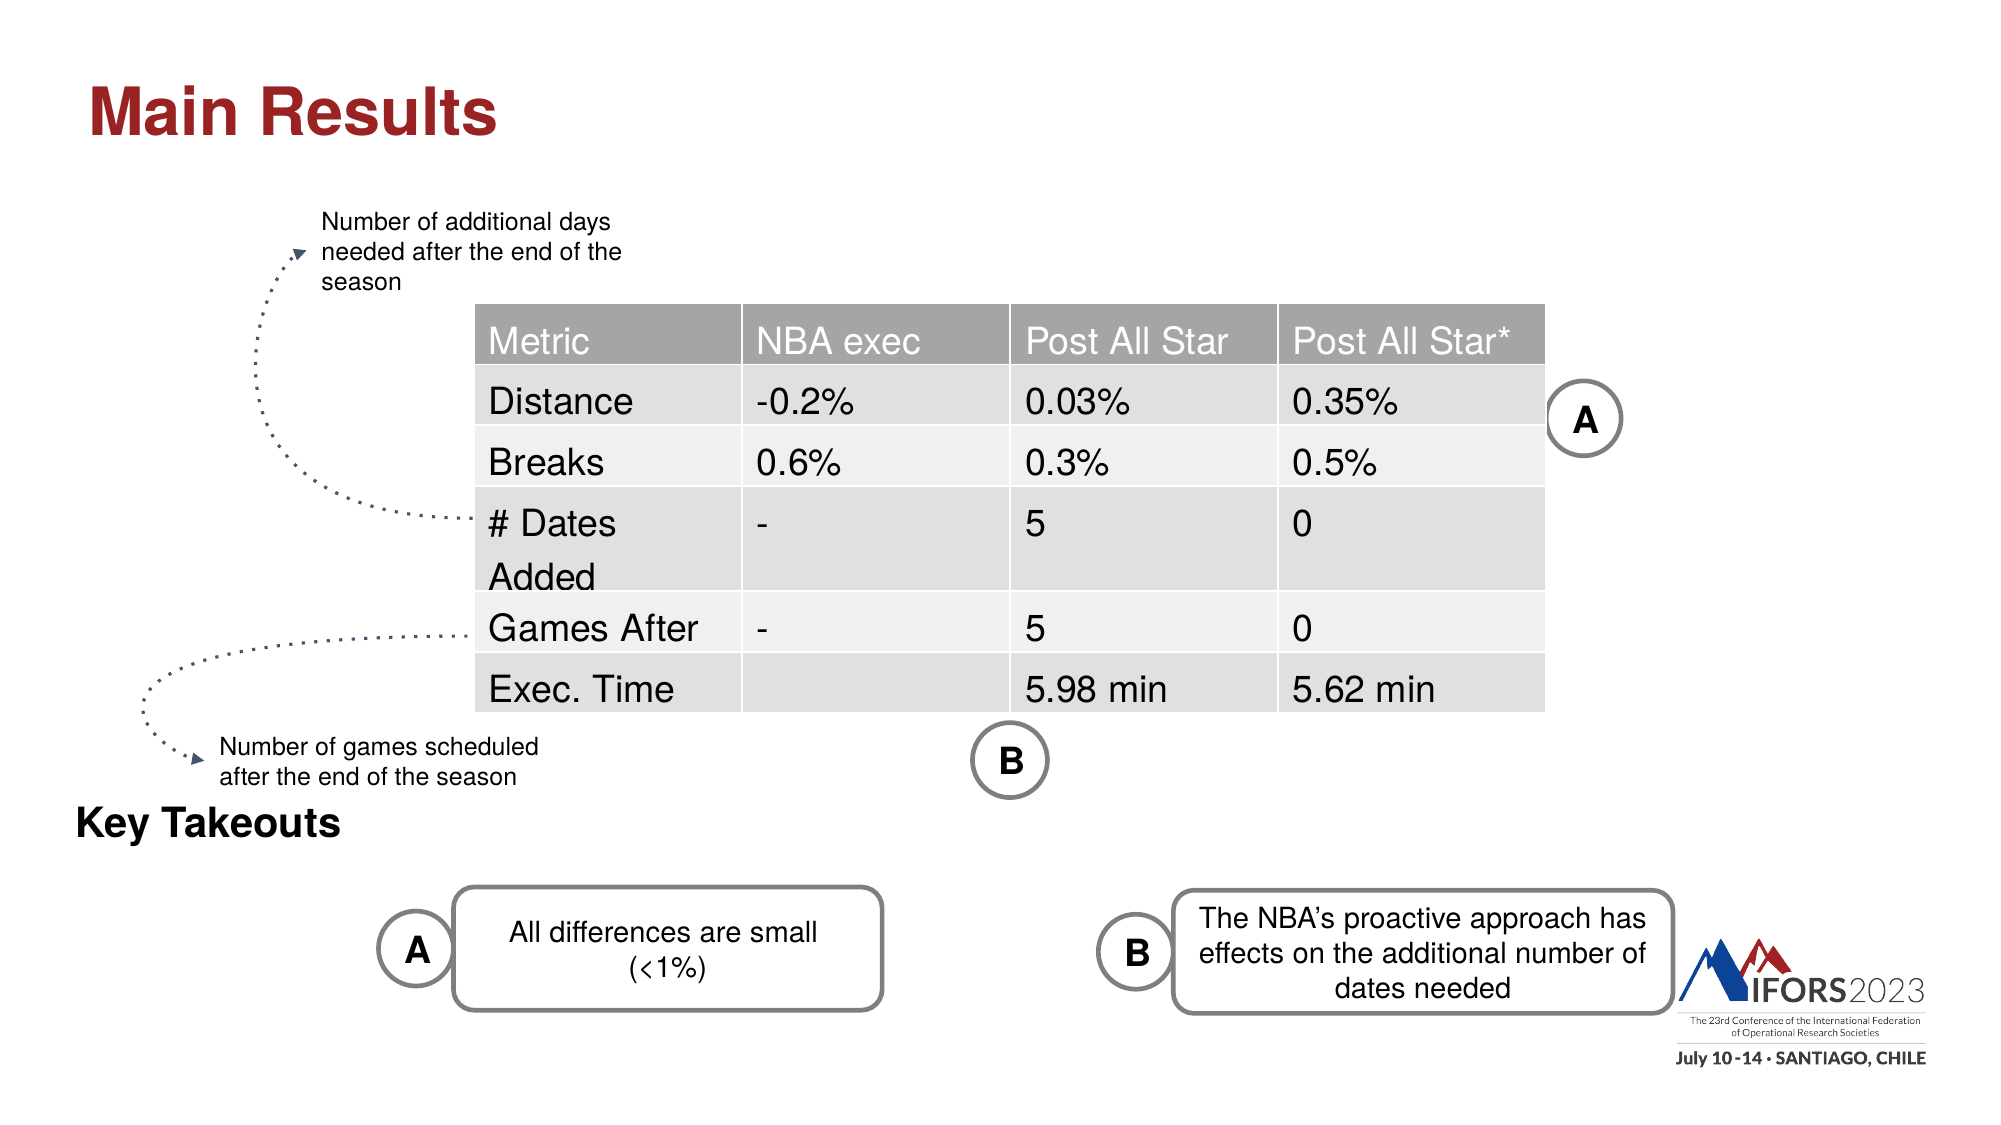

Main Results
Number of additional days needed after the end of the season
| Metric | NBA exec | Post All Star | Post All Star\* |
| --- | --- | --- | --- |
| Distance | -0.2% | 0.03% | 0.35% |
| Breaks | 0.6% | 0.3% | 0.5% |
| # Dates Added | - | 5 | 0 |
| Games After | - | 5 | 0 |
| Exec. Time |  | 5.98 min | 5.62 min |
A
B
Number of games scheduled after the end of the season
Key Takeouts
All differences are small
(<1%)
The NBA’s proactive approach has effects on the additional number of dates needed
A
B